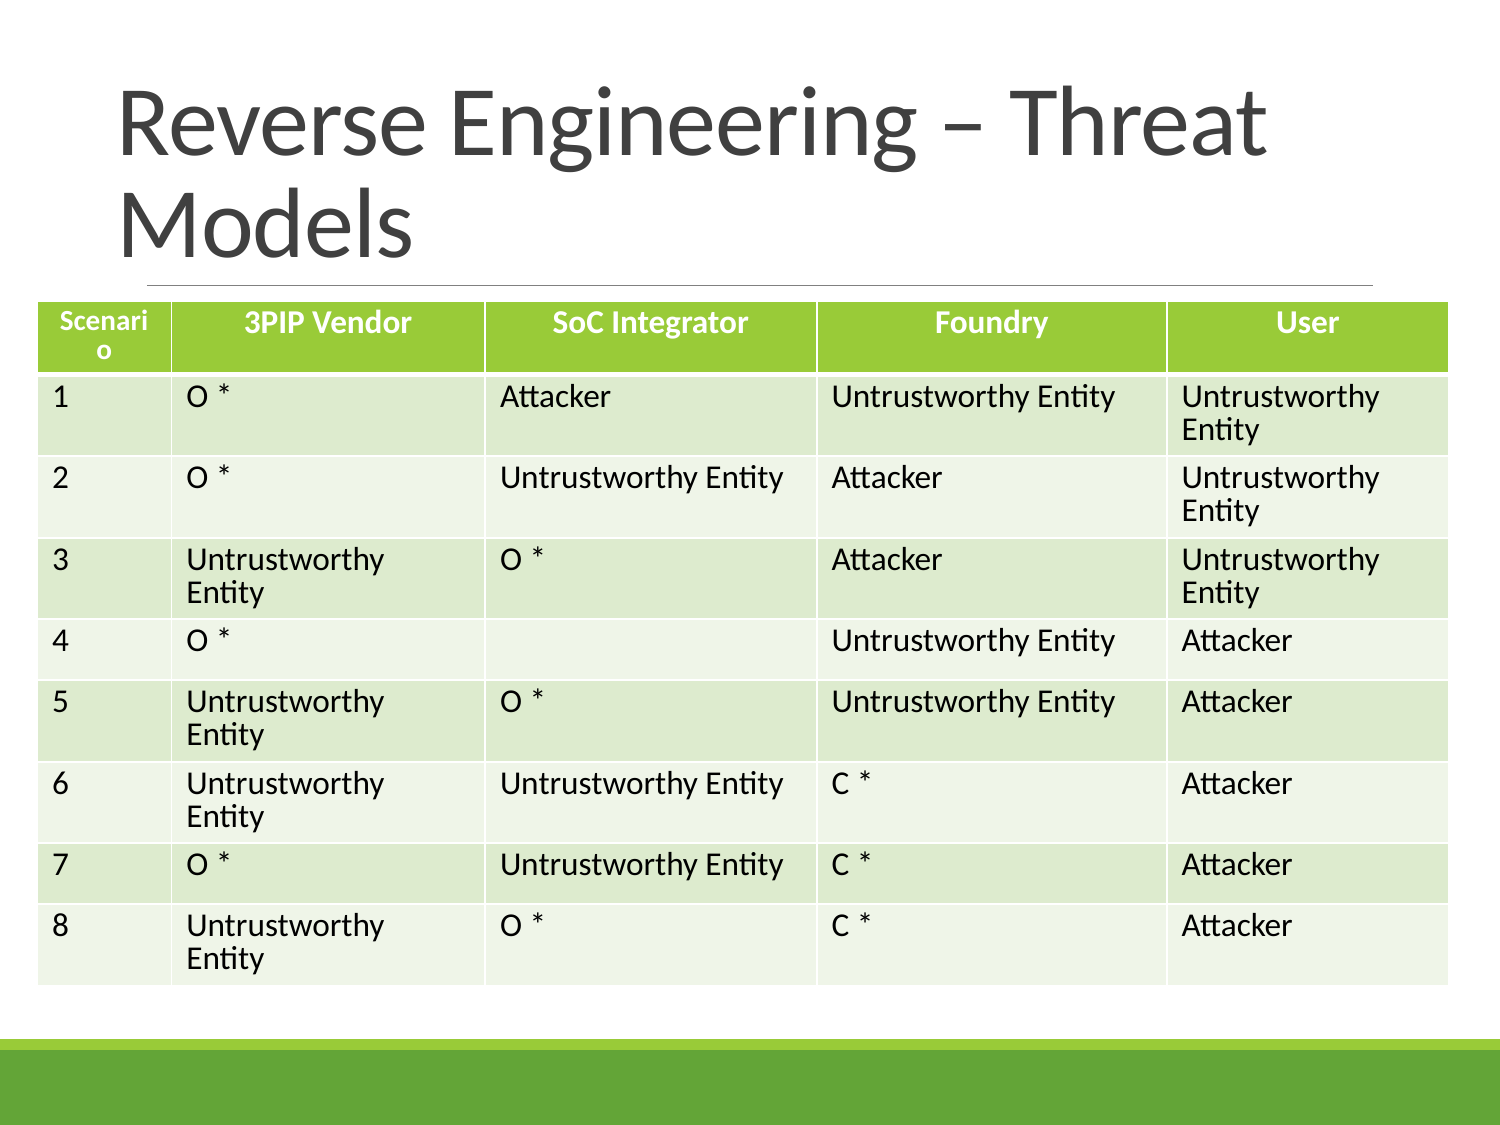

# Reverse Engineering – Threat Models
| Scenario | 3PIP Vendor | SoC Integrator | Foundry | User |
| --- | --- | --- | --- | --- |
| 1 | O \* | Attacker | Untrustworthy Entity | Untrustworthy Entity |
| 2 | O \* | Untrustworthy Entity | Attacker | Untrustworthy Entity |
| 3 | Untrustworthy Entity | O \* | Attacker | Untrustworthy Entity |
| 4 | O \* |  | Untrustworthy Entity | Attacker |
| 5 | Untrustworthy Entity | O \* | Untrustworthy Entity | Attacker |
| 6 | Untrustworthy Entity | Untrustworthy Entity | C \* | Attacker |
| 7 | O \* | Untrustworthy Entity | C \* | Attacker |
| 8 | Untrustworthy Entity | O \* | C \* | Attacker |